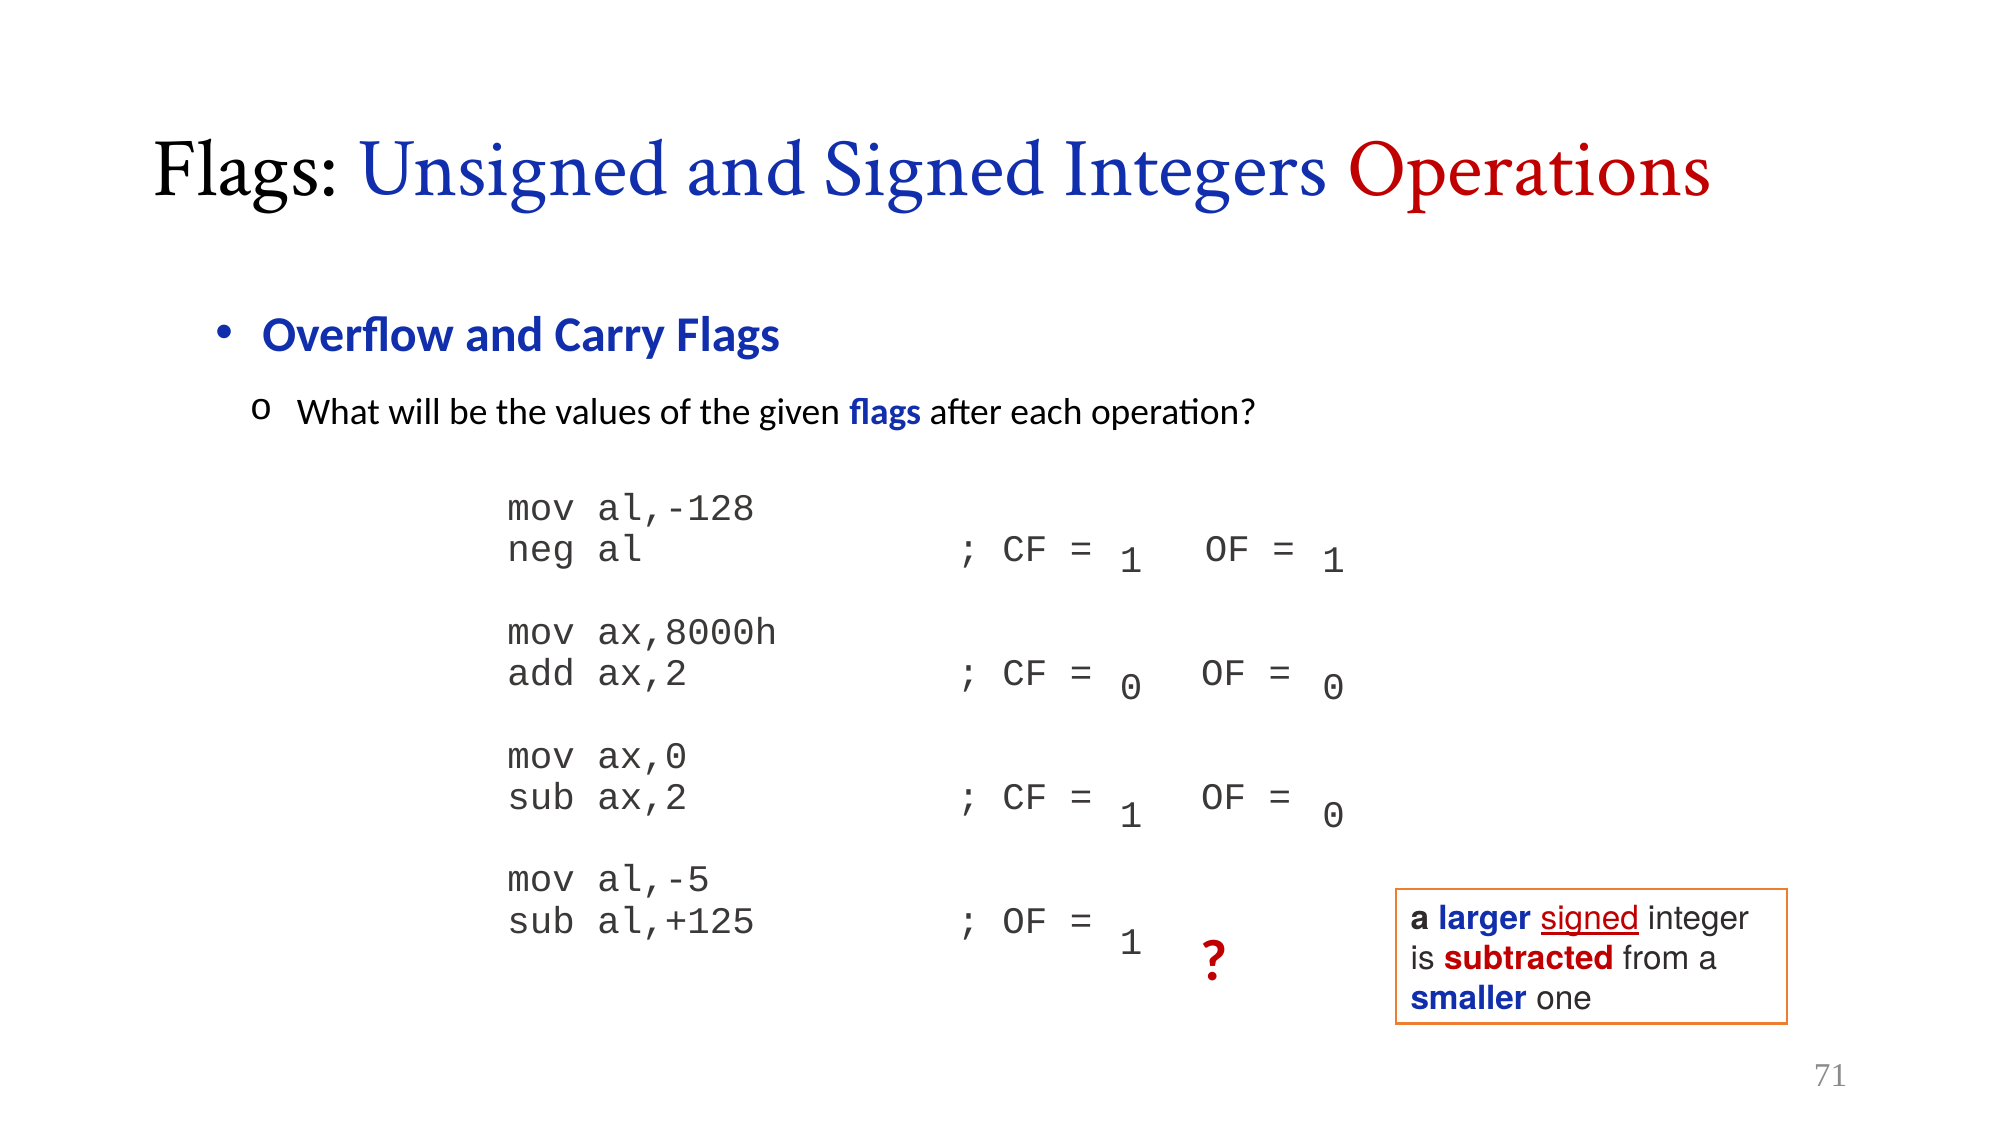

# Flags: Unsigned and Signed Integers Operations
Overflow and Carry Flags
What will be the values of the given flags after each operation?
mov al,-128
neg al	; CF =     OF =

mov ax,8000h
add ax,2	; CF =	OF =

mov ax,0
sub ax,2	; CF =	OF =

mov al,-5
sub al,+125	; OF =

1        1

0        0

1        0

1
a larger signed integer is subtracted from a smaller one
?
71